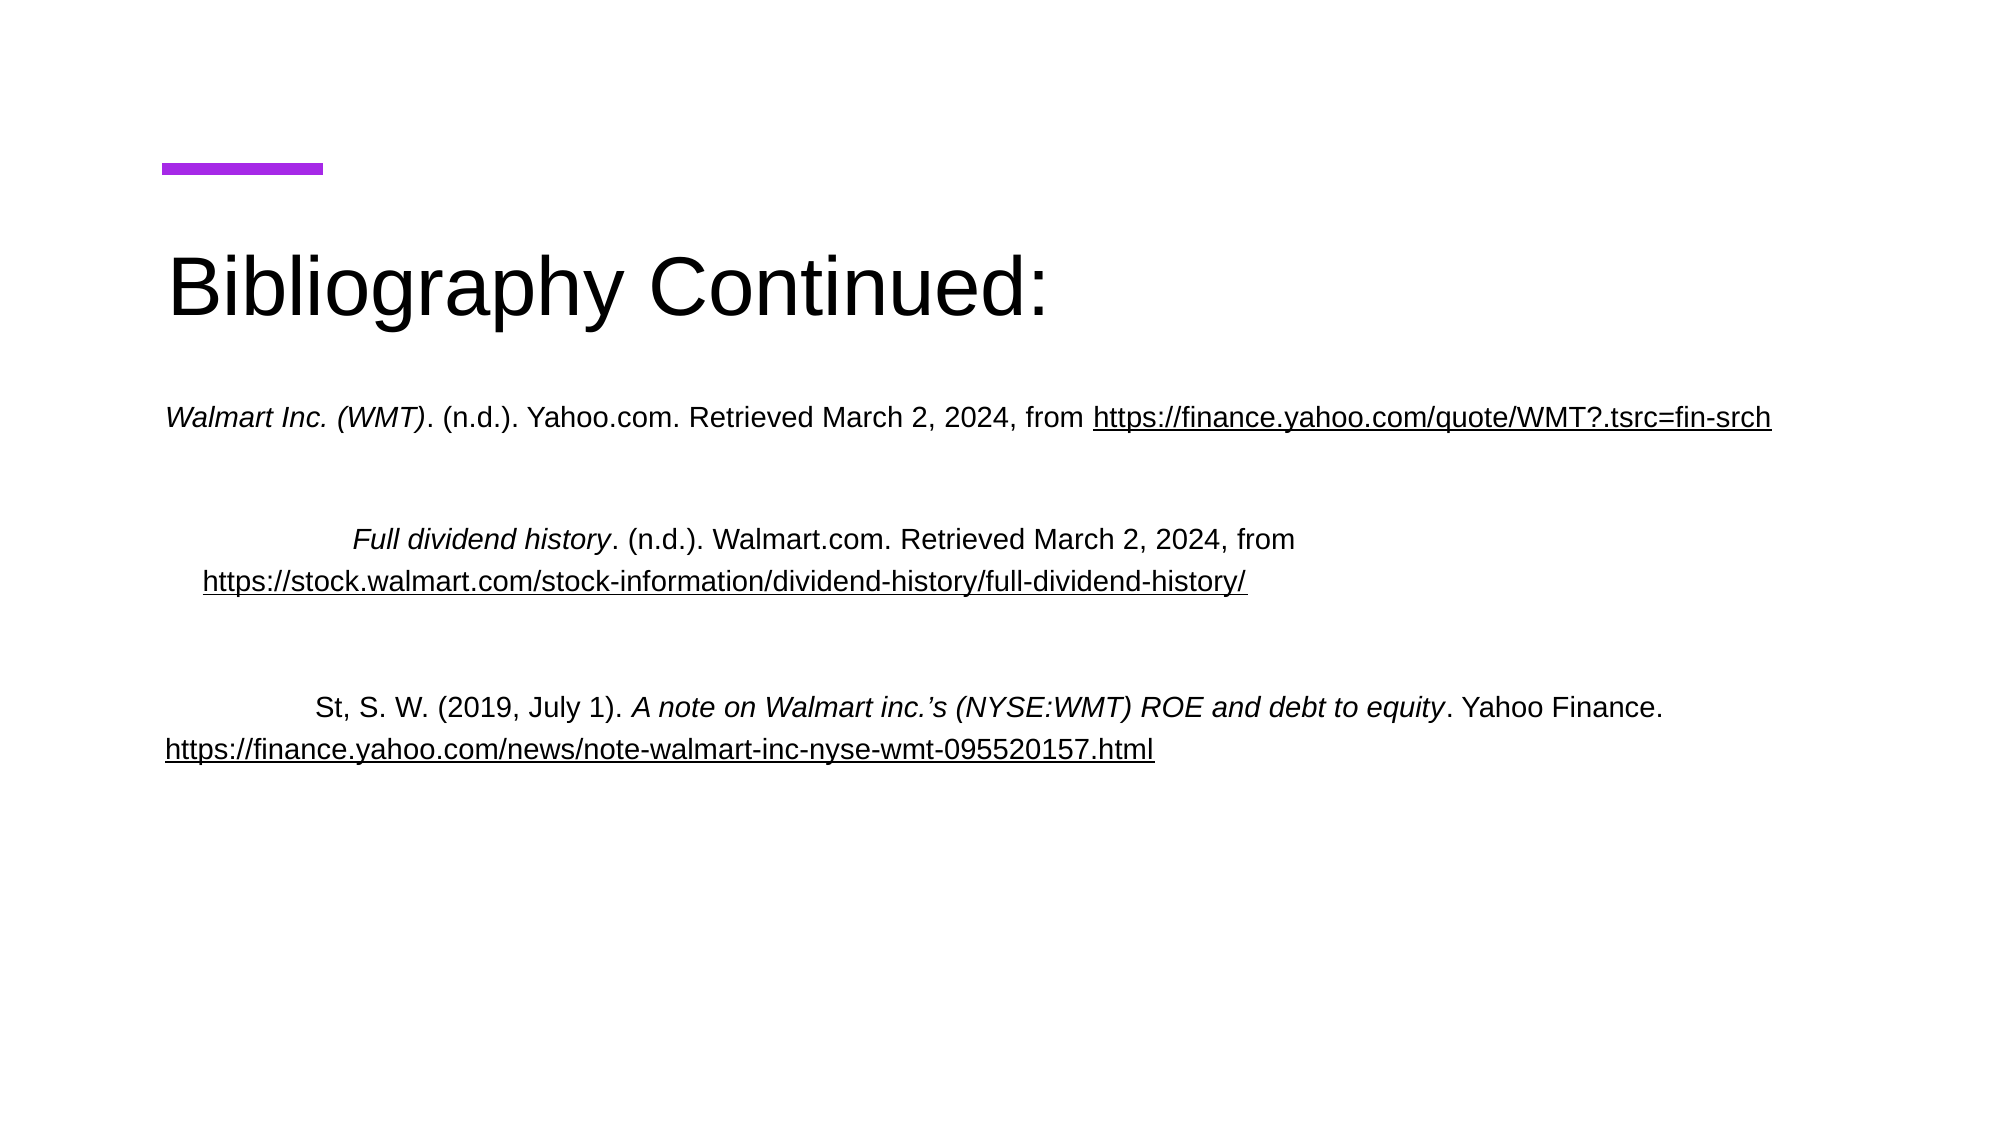

# Bibliography Continued:
Walmart Inc. (WMT). (n.d.). Yahoo.com. Retrieved March 2, 2024, from https://finance.yahoo.com/quote/WMT?.tsrc=fin-srch
	Full dividend history. (n.d.). Walmart.com. Retrieved March 2, 2024, from https://stock.walmart.com/stock-information/dividend-history/full-dividend-history/

	St, S. W. (2019, July 1). A note on Walmart inc.’s (NYSE:WMT) ROE and debt to equity. Yahoo Finance. https://finance.yahoo.com/news/note-walmart-inc-nyse-wmt-095520157.html